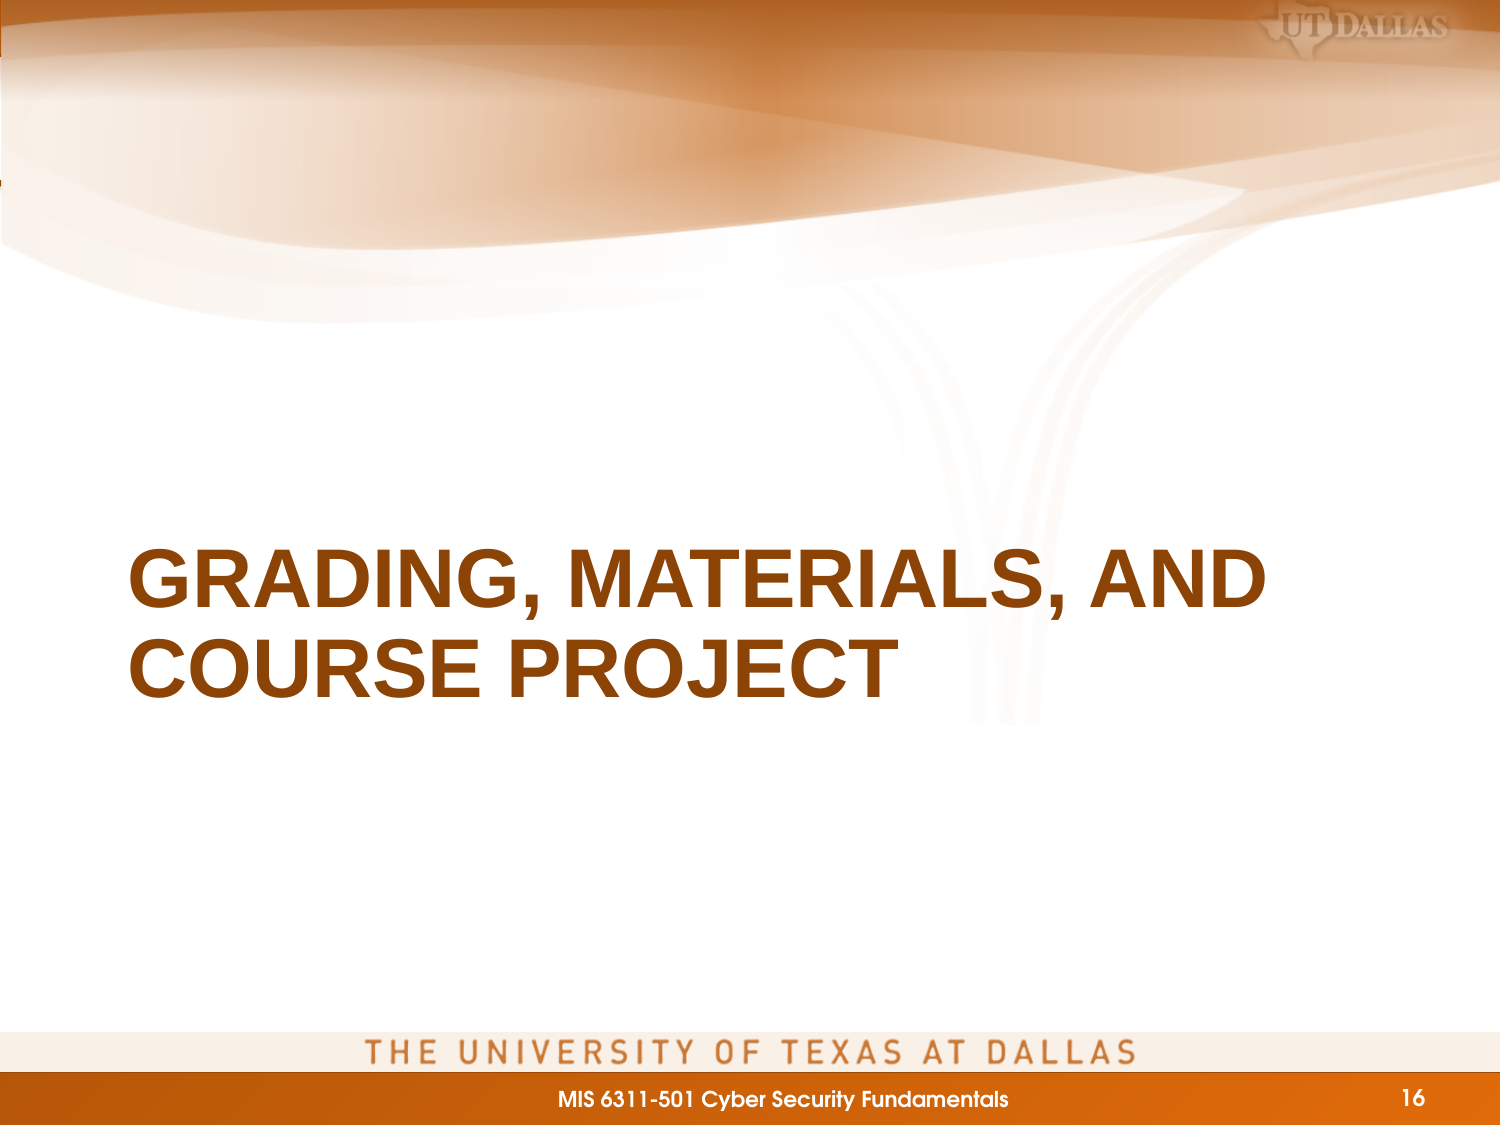

# Grading, Materials, and Course Project

16